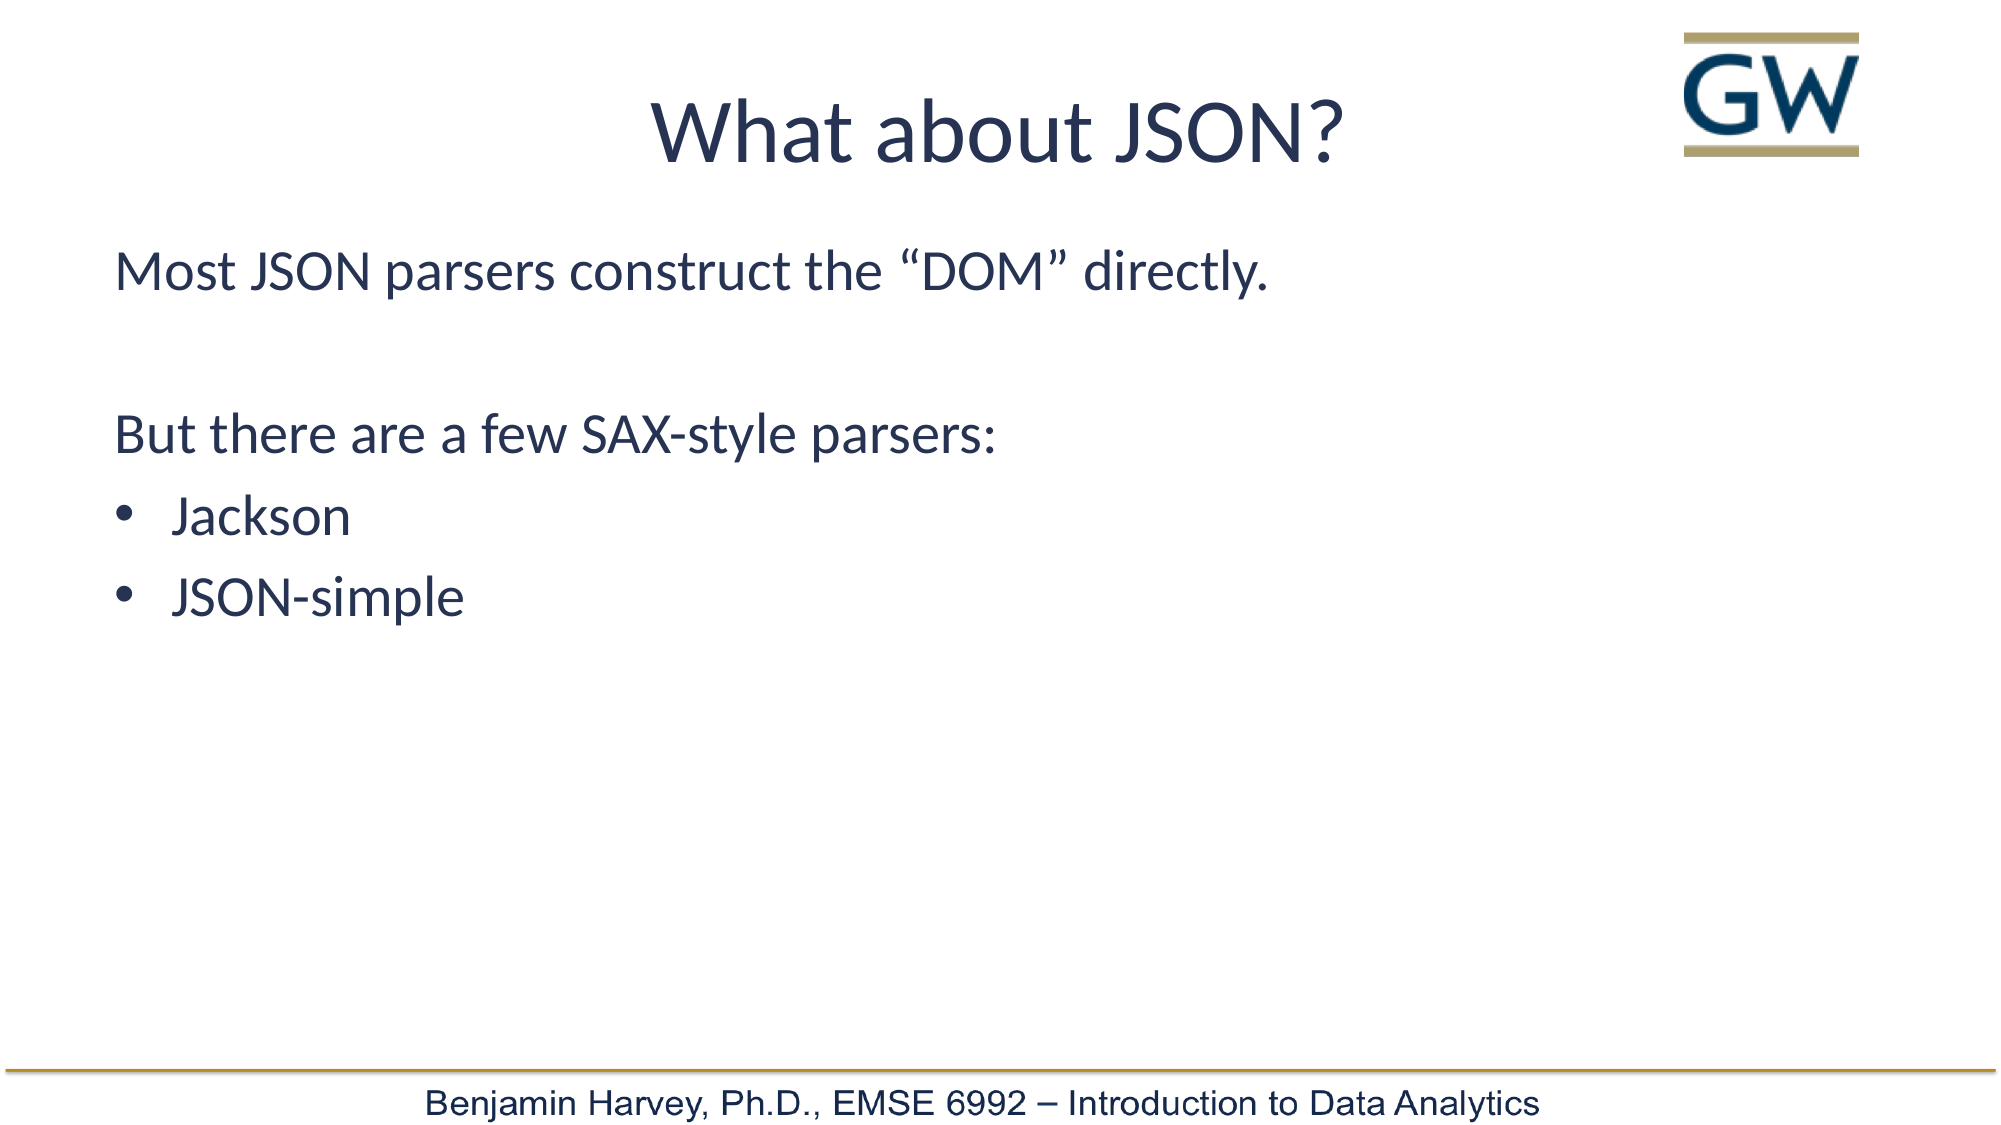

# What about JSON?
Most JSON parsers construct the “DOM” directly.

But there are a few SAX-style parsers:
Jackson
JSON-simple